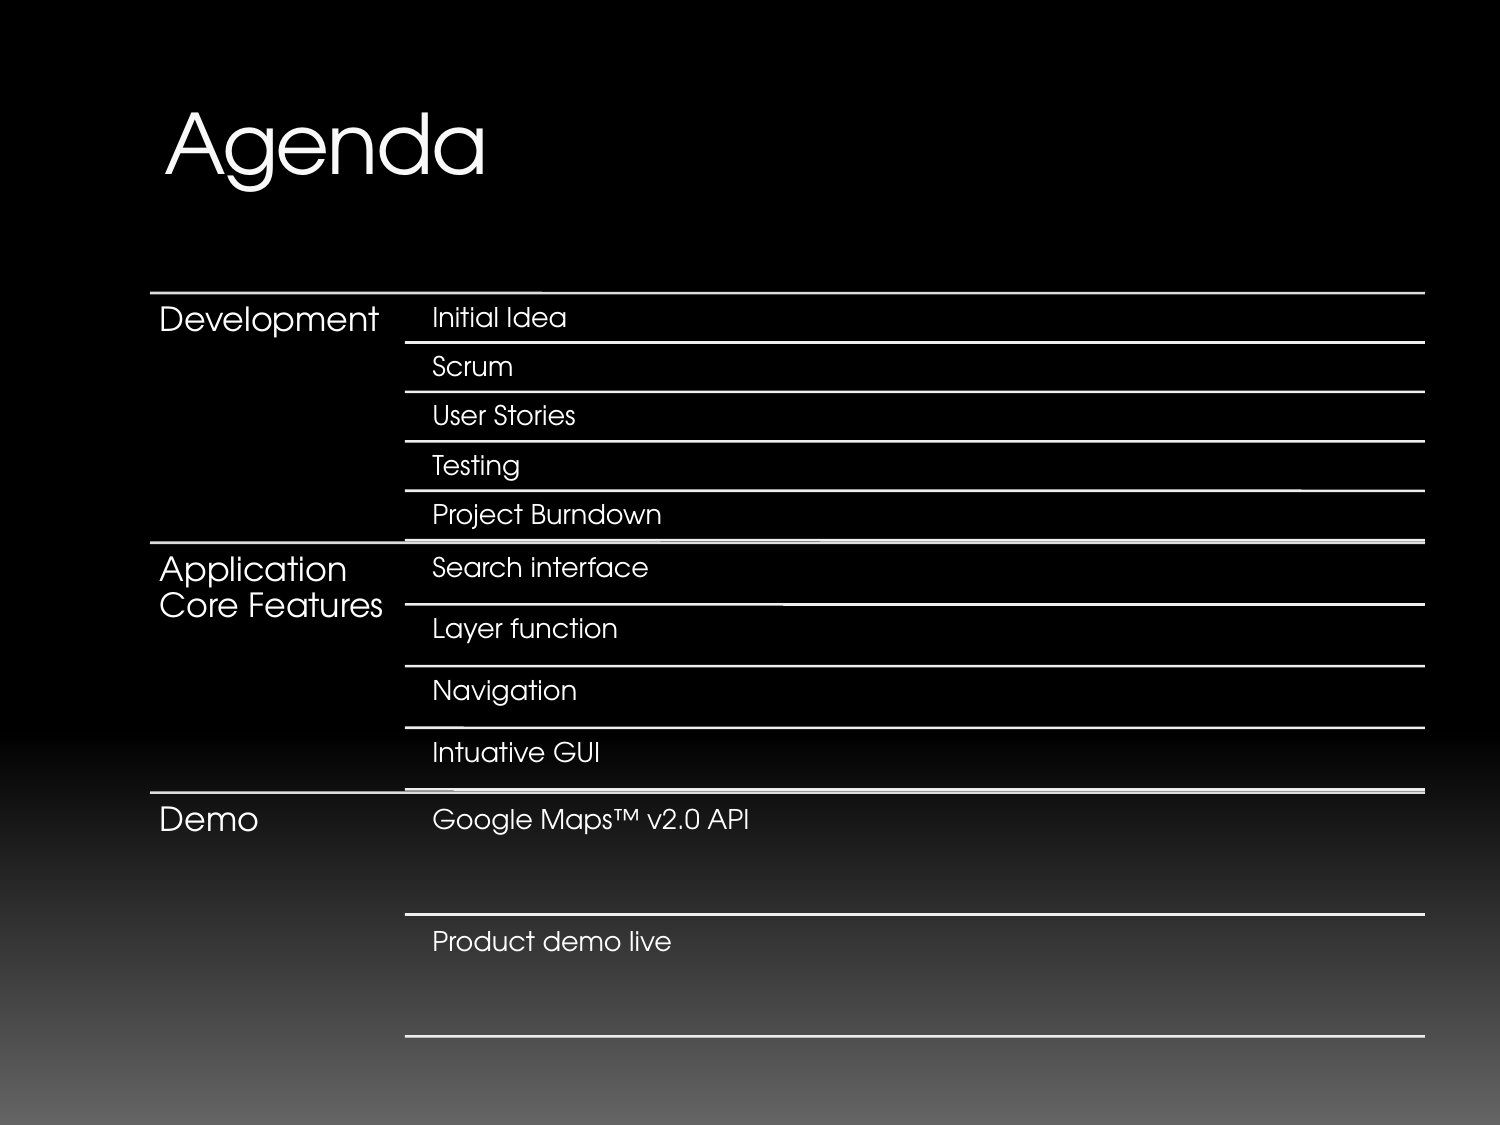

# Agenda
Development
Initial Idea
Scrum
User Stories
Testing
Project Burndown
Application Core Features
Search interface
Layer function
Navigation
Intuative GUI
Demo
Google Maps™ v2.0 API
Product demo live
Fredrik Einarsson, Anders Nordin, Rene Niendorf, Sofie Peters, Niklas Johansson
3